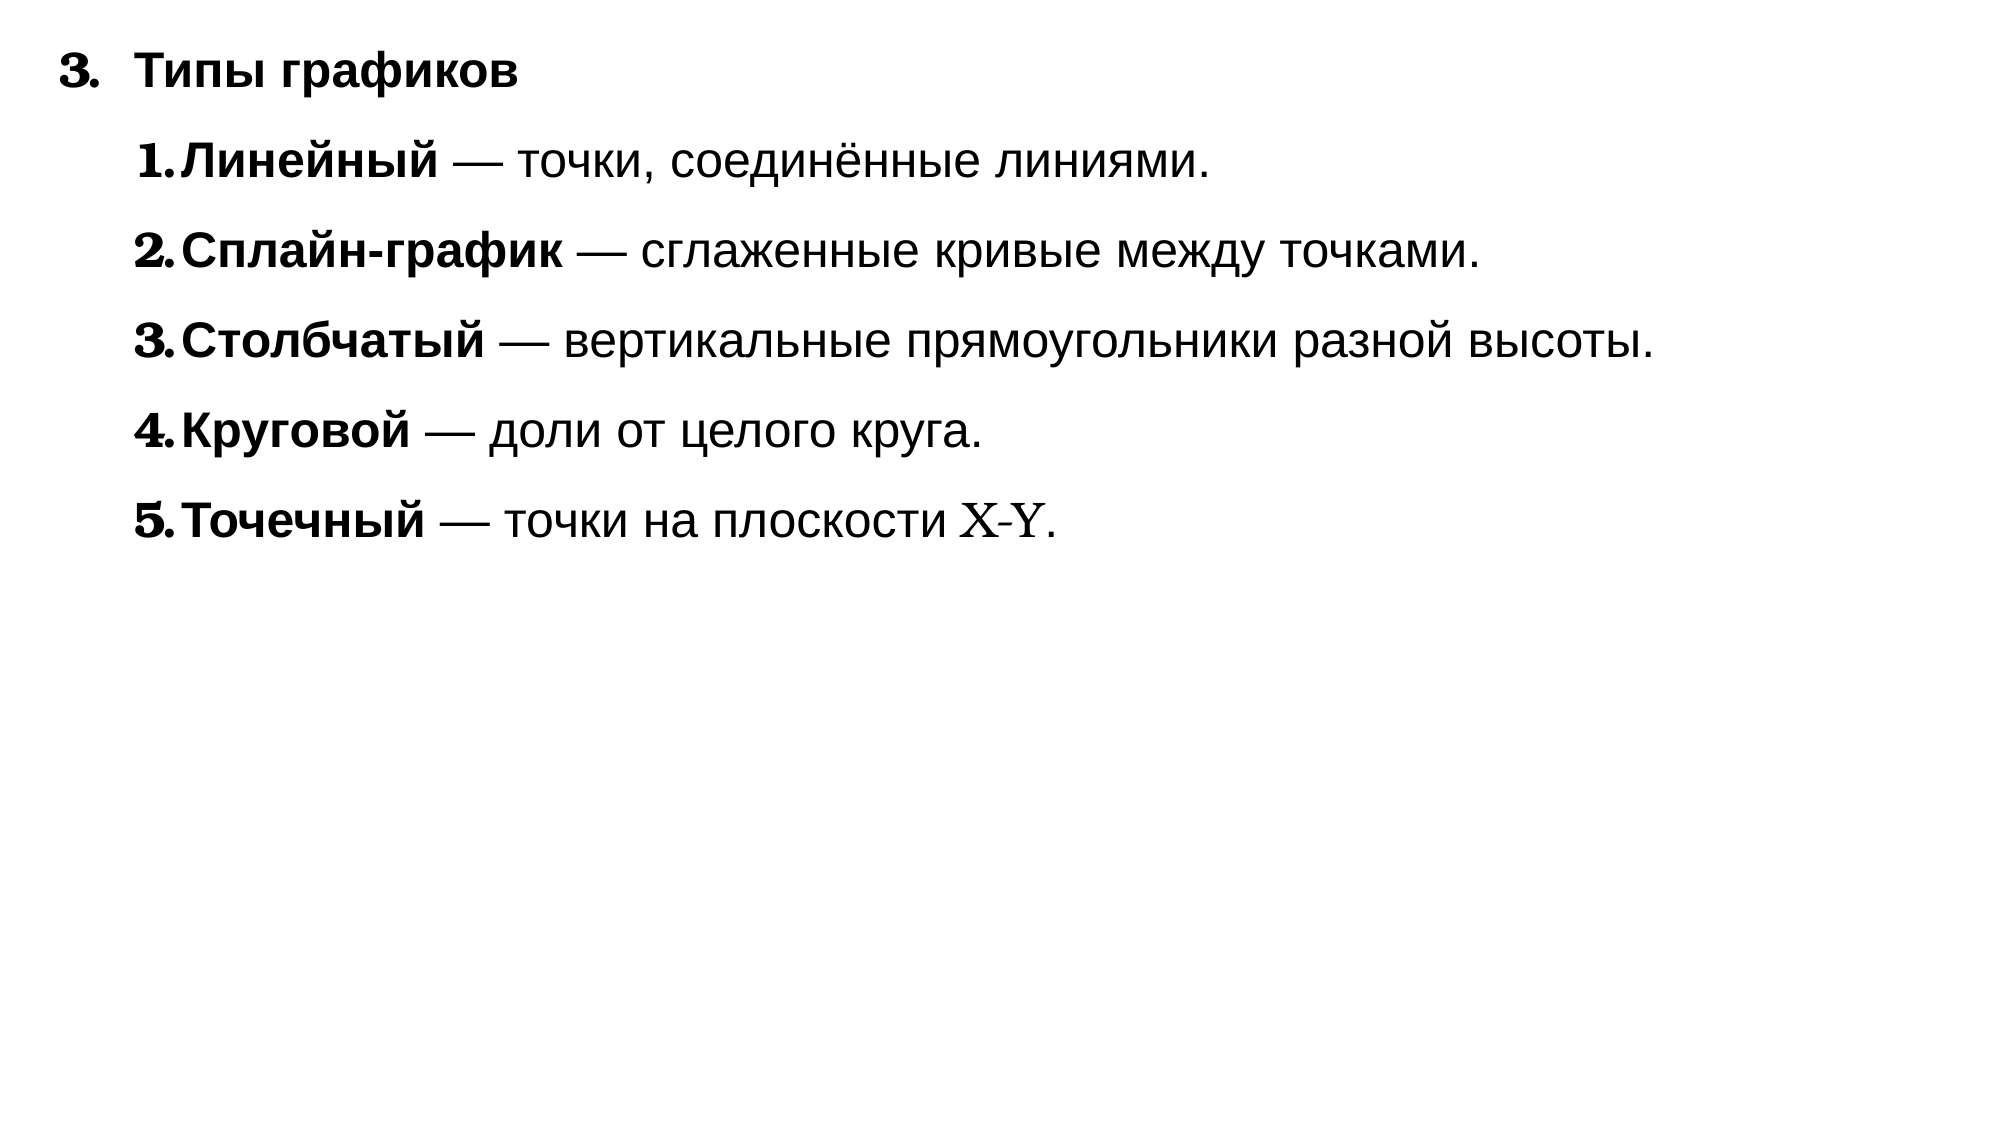

Типы графиков
Линейный — точки, соединённые линиями.
Сплайн-график — сглаженные кривые между точками.
Столбчатый — вертикальные прямоугольники разной высоты.
Круговой — доли от целого круга.
Точечный — точки на плоскости X-Y.